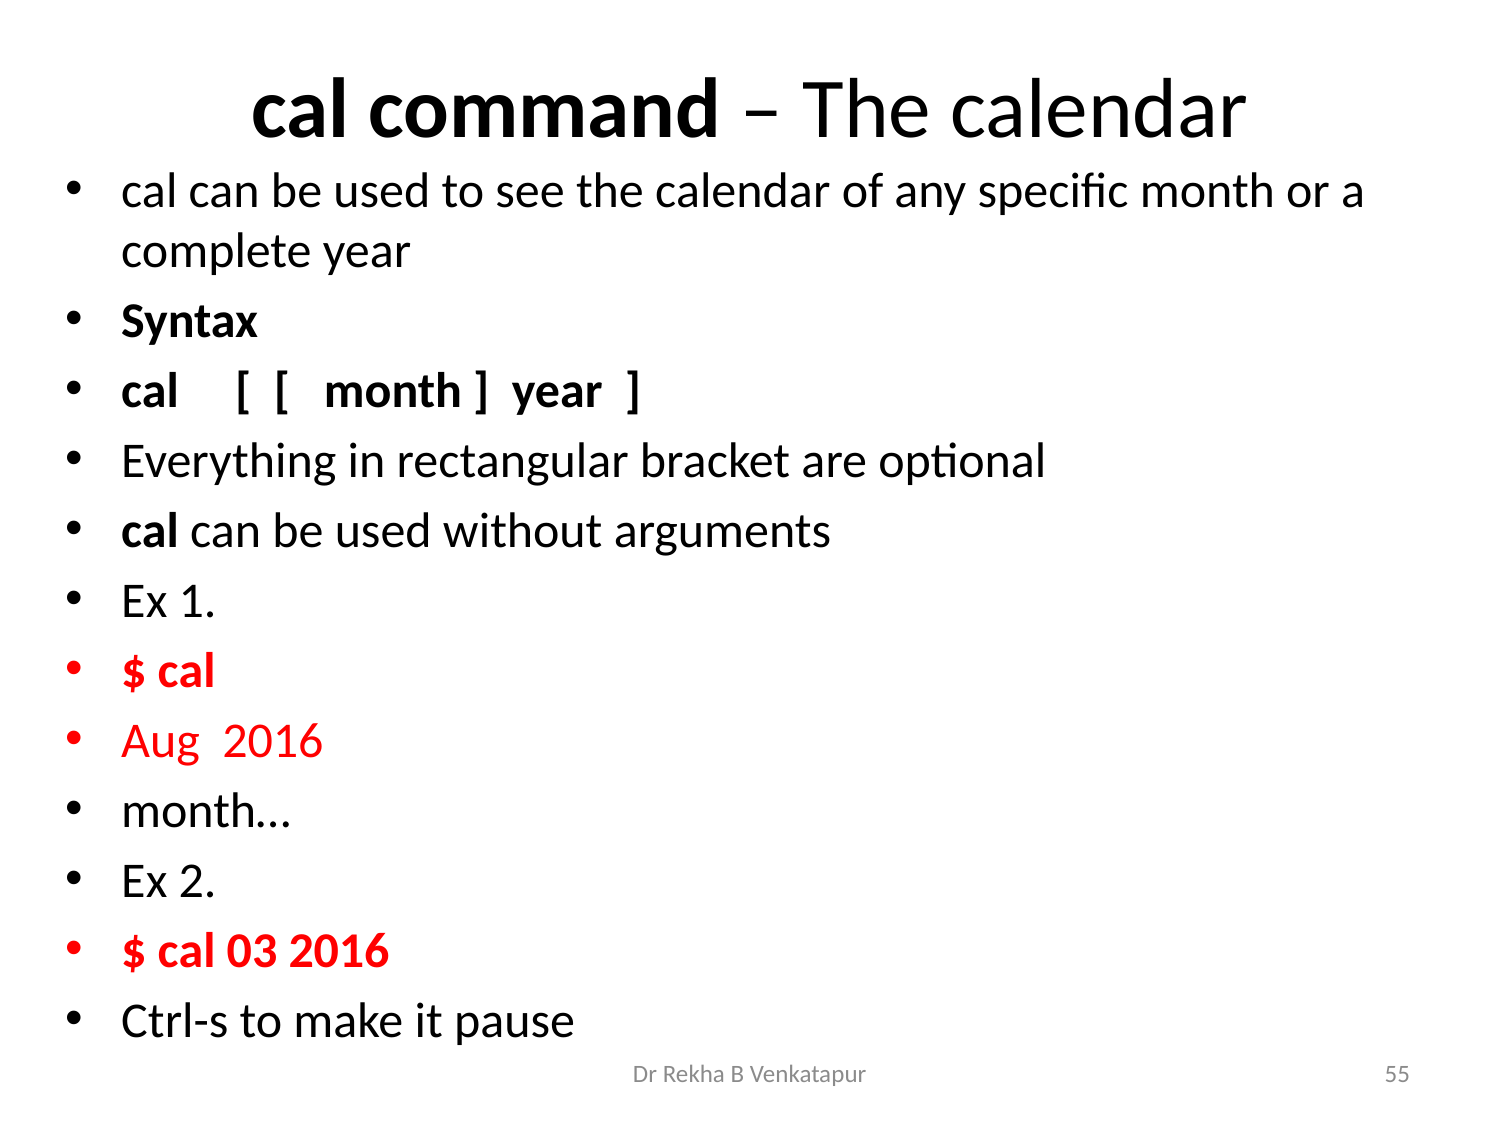

# cal command – The calendar
cal can be used to see the calendar of any specific month or a complete year
Syntax
cal     [  [   month ]  year  ]
Everything in rectangular bracket are optional
cal can be used without arguments
Ex 1.
$ cal
Aug  2016
month…
Ex 2.
$ cal 03 2016
Ctrl-s to make it pause

Dr Rekha B Venkatapur
55